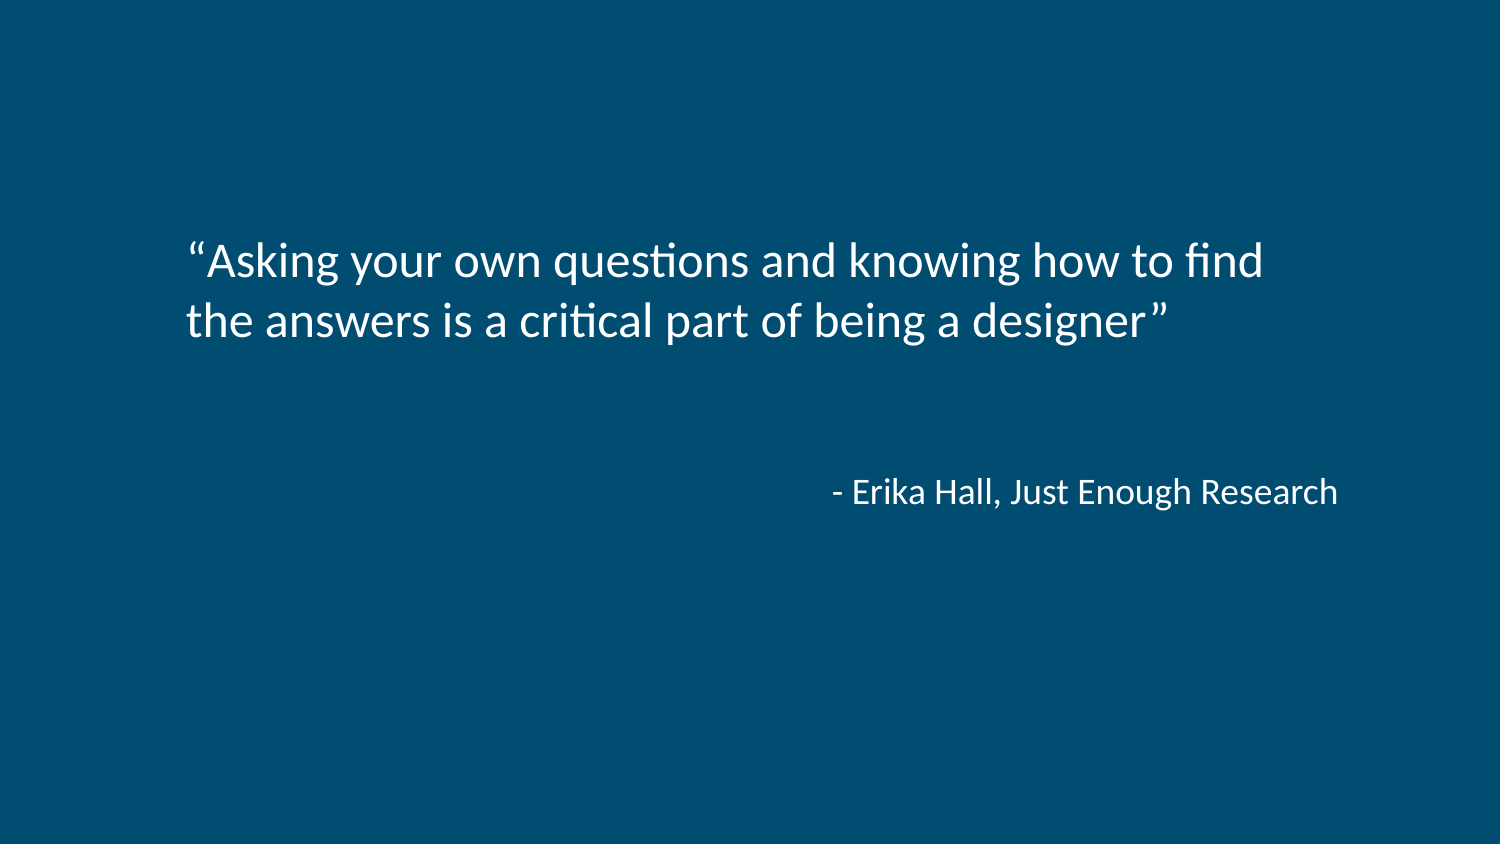

“Asking your own questions and knowing how to find the answers is a critical part of being a designer”

- Erika Hall, Just Enough Research